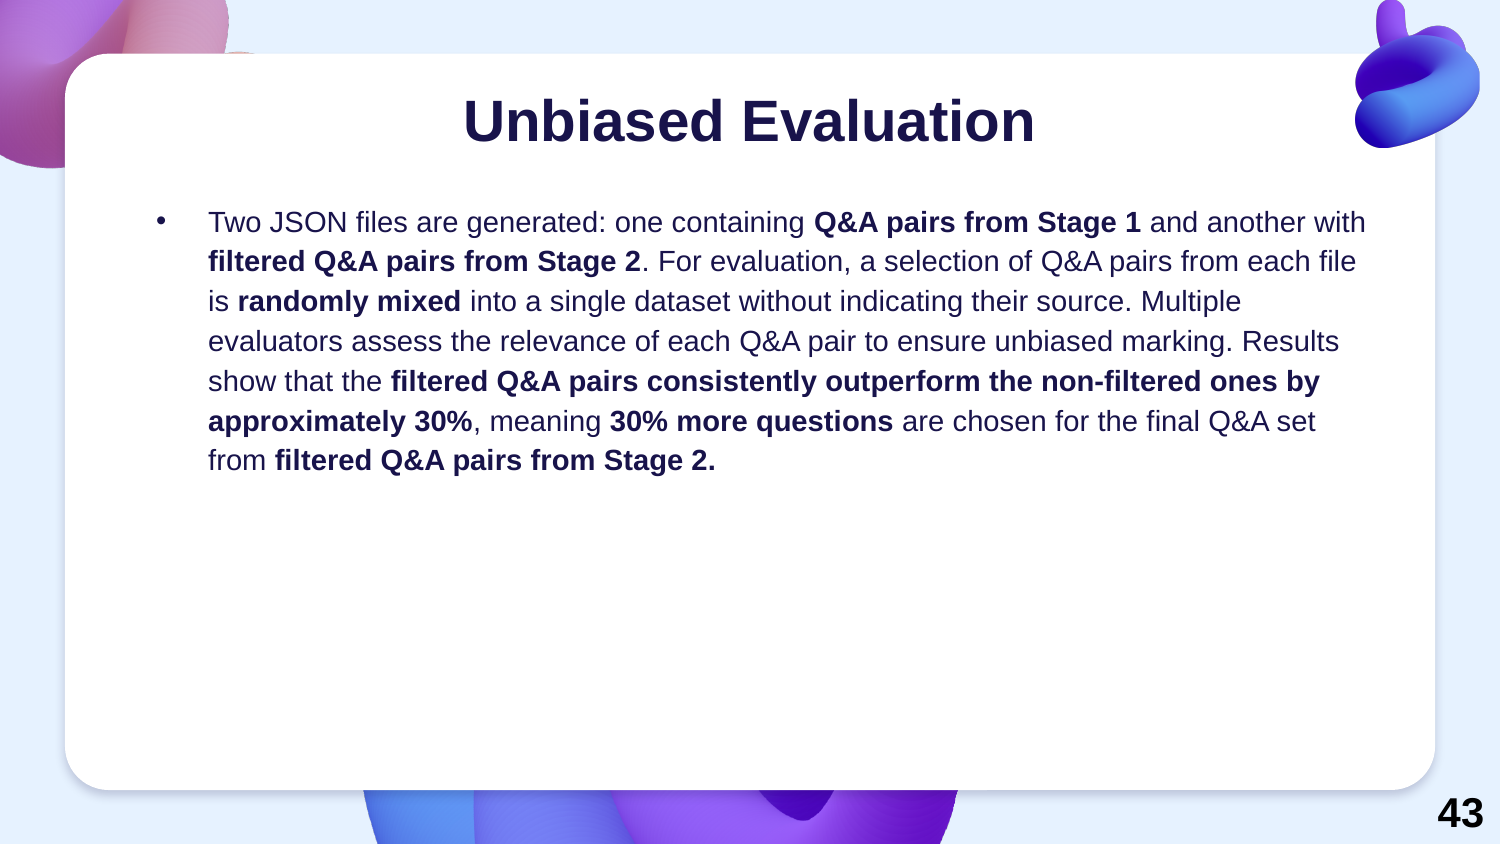

# Unbiased Evaluation
Two JSON files are generated: one containing Q&A pairs from Stage 1 and another with filtered Q&A pairs from Stage 2. For evaluation, a selection of Q&A pairs from each file is randomly mixed into a single dataset without indicating their source. Multiple evaluators assess the relevance of each Q&A pair to ensure unbiased marking. Results show that the filtered Q&A pairs consistently outperform the non-filtered ones by approximately 30%, meaning 30% more questions are chosen for the final Q&A set from filtered Q&A pairs from Stage 2.

43